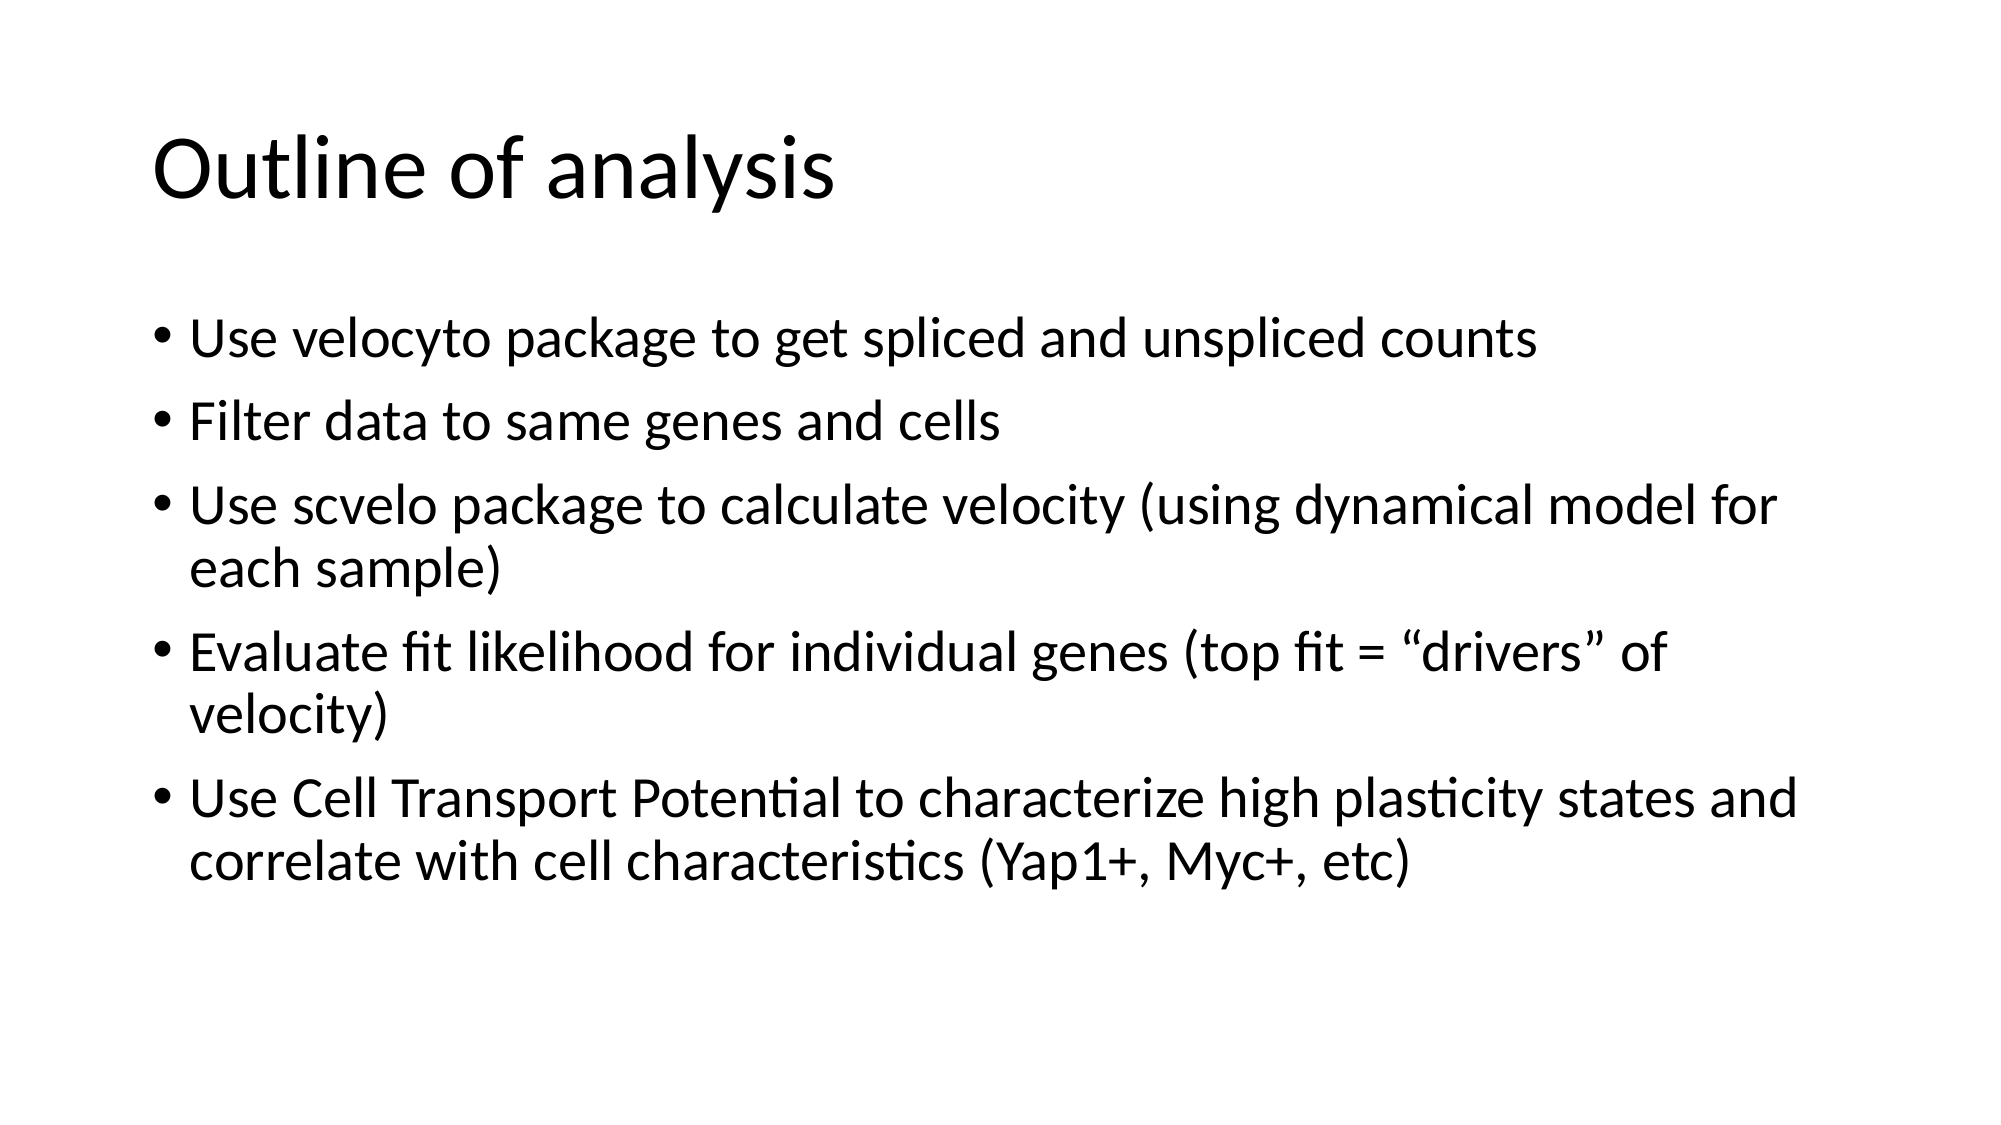

# Outline of analysis
Use velocyto package to get spliced and unspliced counts
Filter data to same genes and cells
Use scvelo package to calculate velocity (using dynamical model for each sample)
Evaluate fit likelihood for individual genes (top fit = “drivers” of velocity)
Use Cell Transport Potential to characterize high plasticity states and correlate with cell characteristics (Yap1+, Myc+, etc)